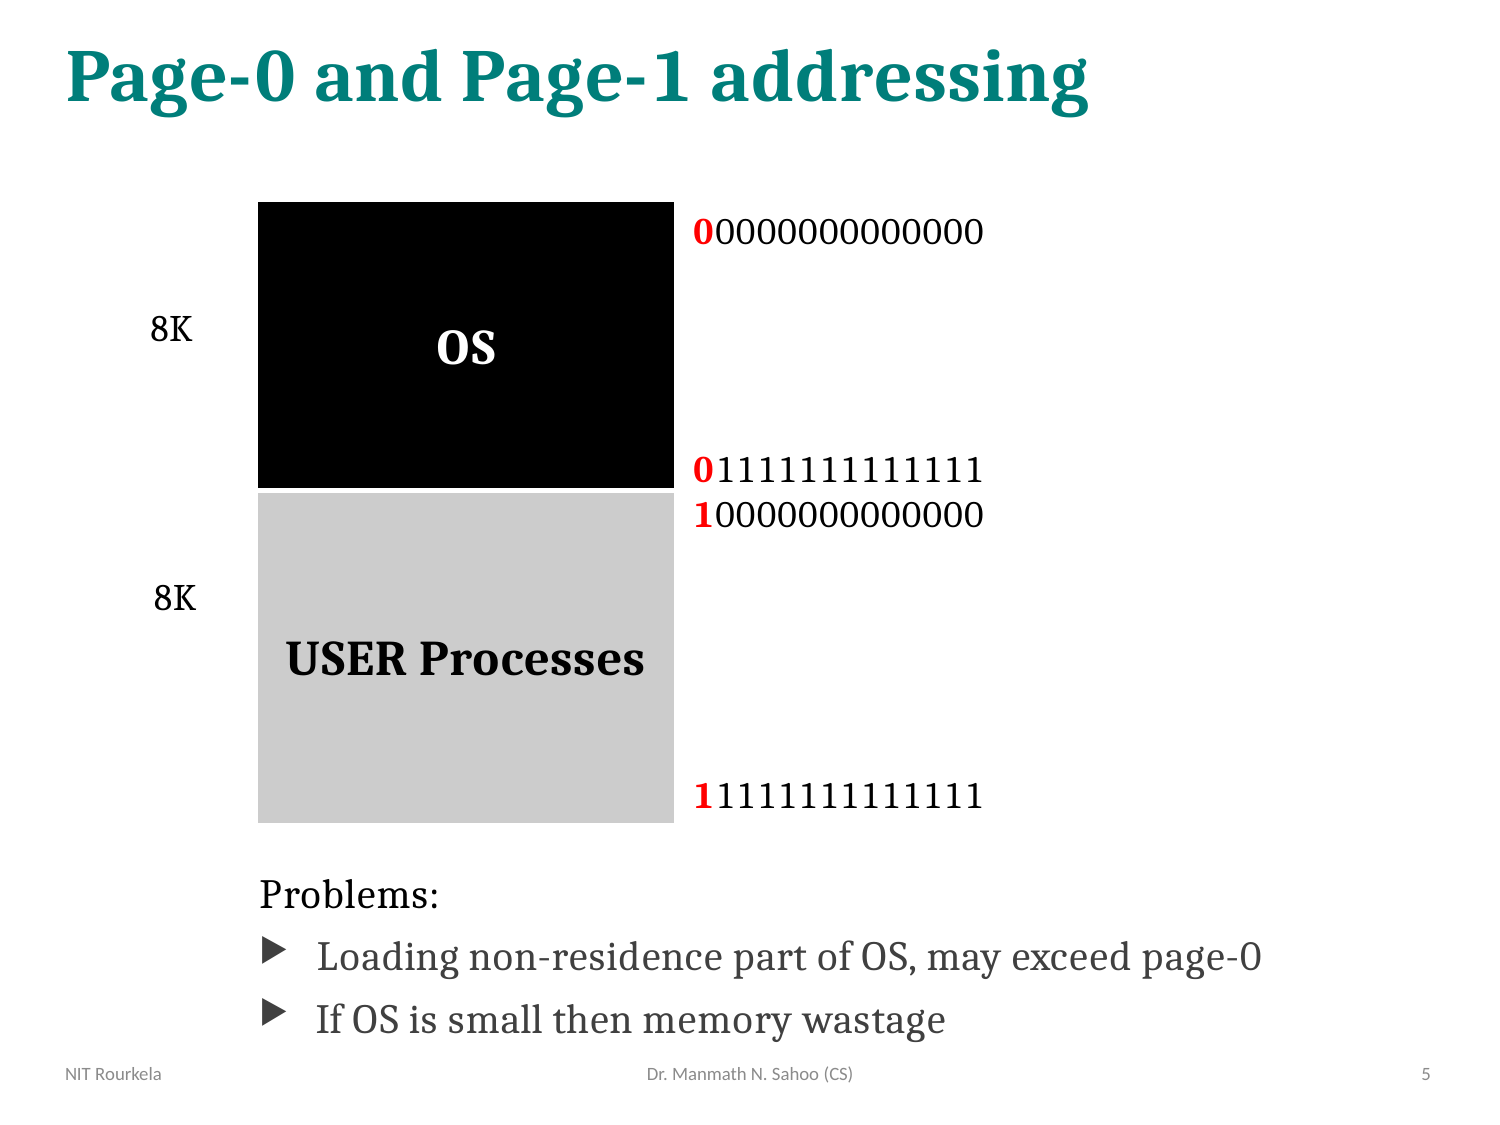

# Page-0 and Page-1 addressing
00000000000000
| OS |
| --- |
| USER Processes |
8K
01111111111111
10000000000000
8K
11111111111111
Problems:
Loading non-residence part of OS, may exceed page-0
If OS is small then memory wastage
NIT Rourkela
Dr. Manmath N. Sahoo (CS)
5